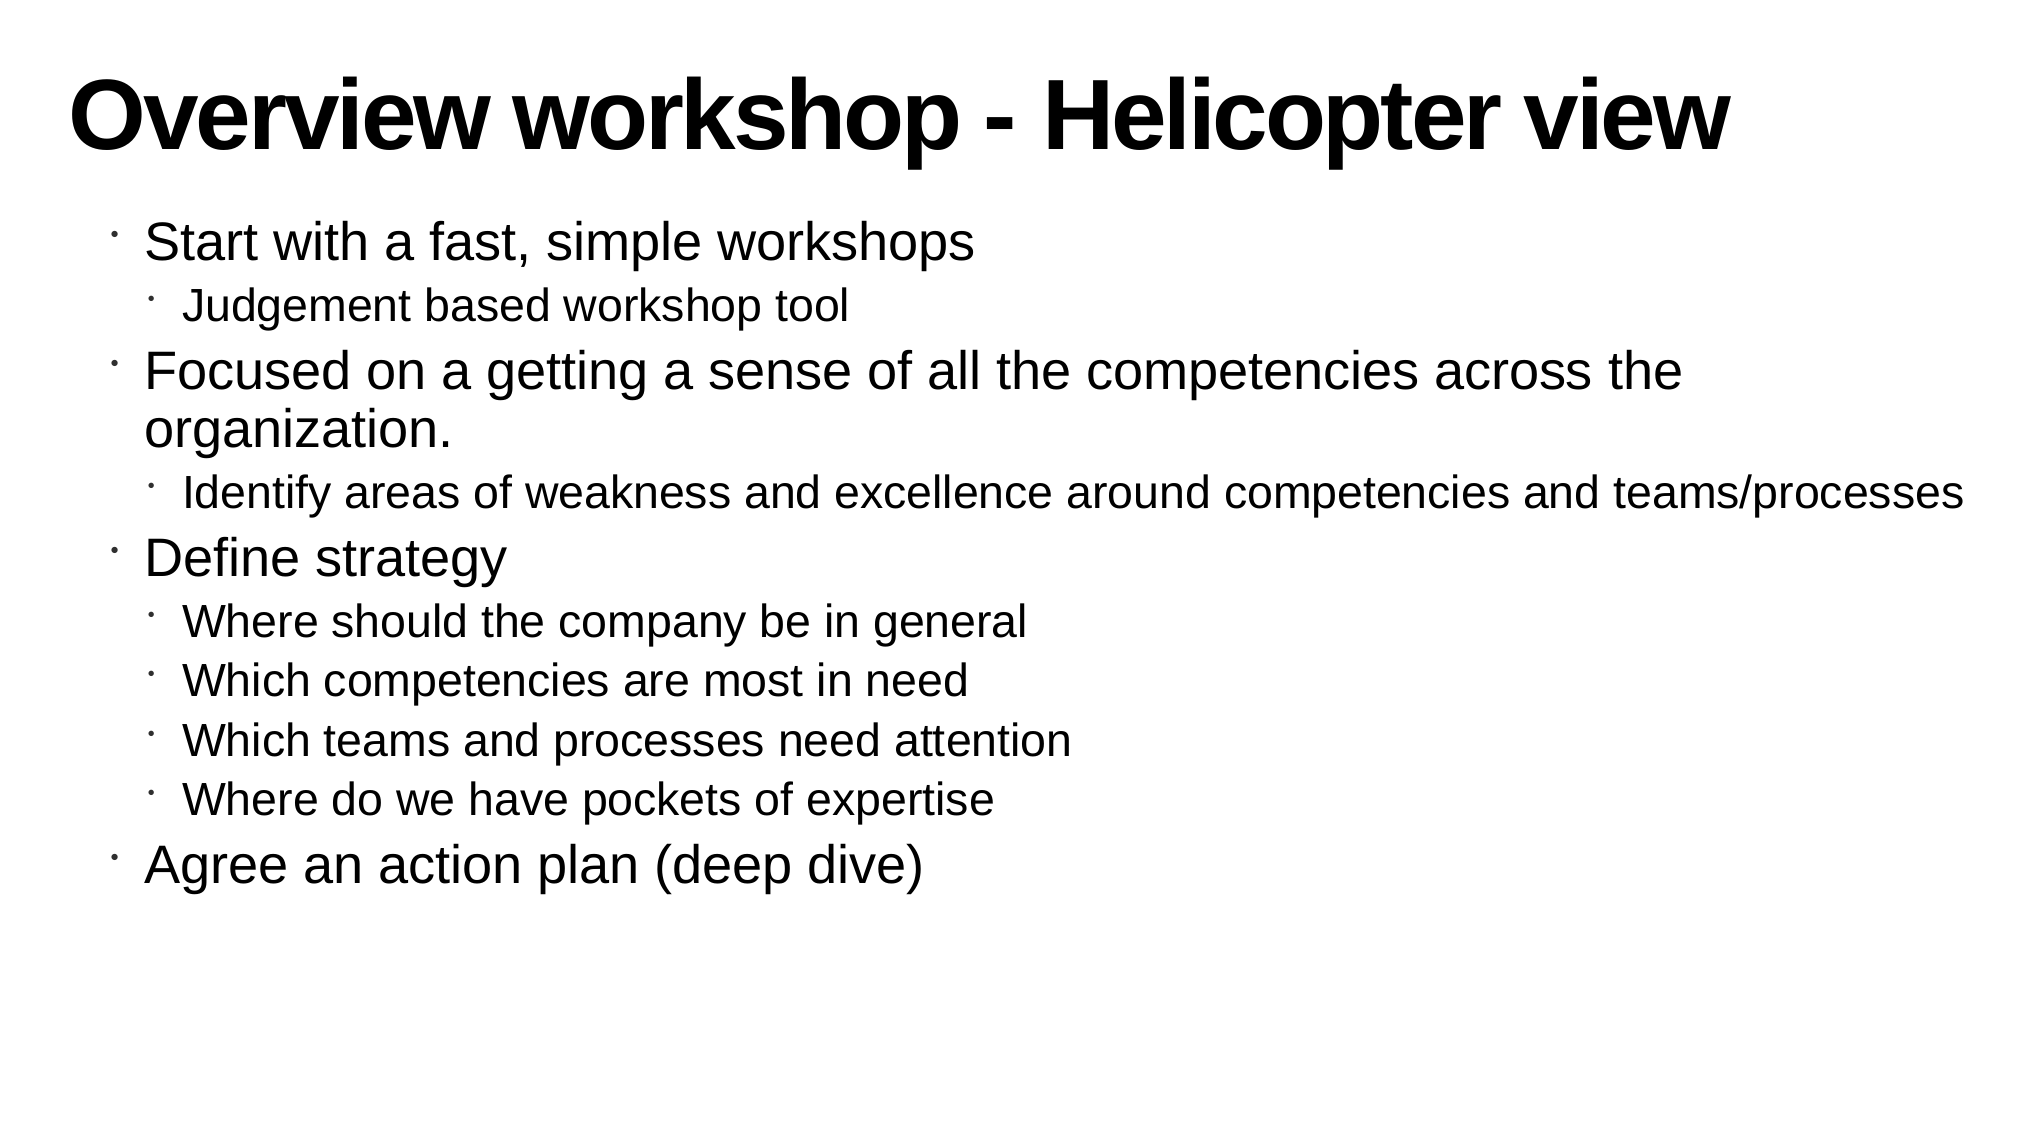

# Overview workshop - Helicopter view
Start with a fast, simple workshops
Judgement based workshop tool
Focused on a getting a sense of all the competencies across the organization.
Identify areas of weakness and excellence around competencies and teams/processes
Define strategy
Where should the company be in general
Which competencies are most in need
Which teams and processes need attention
Where do we have pockets of expertise
Agree an action plan (deep dive)